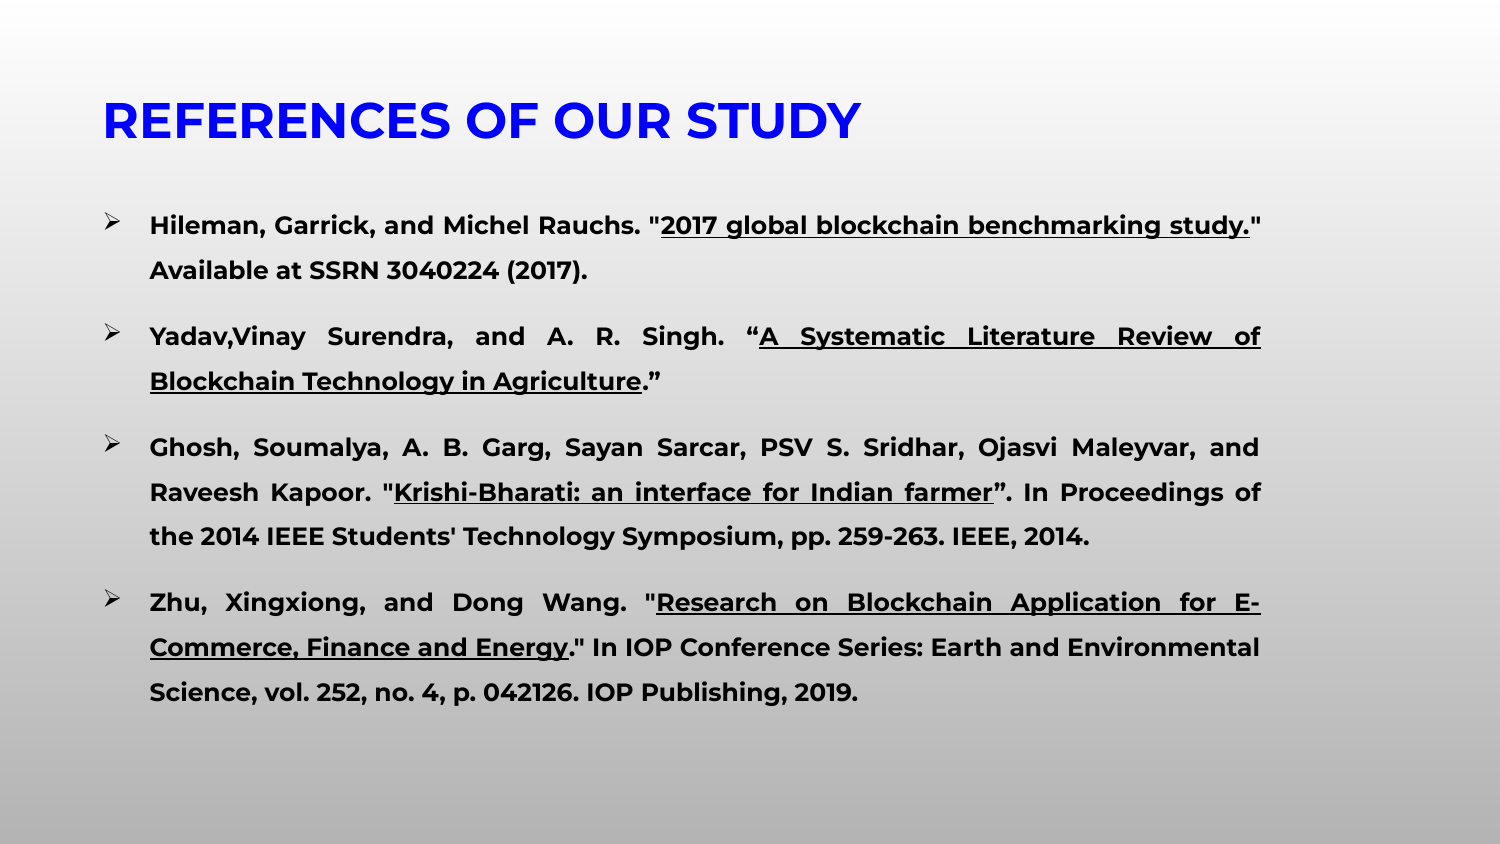

REFERENCES OF OUR STUDY

Hileman, Garrick, and Michel Rauchs. "2017 global blockchain benchmarking study." Available at SSRN 3040224 (2017).
Yadav,Vinay Surendra, and A. R. Singh. “A Systematic Literature Review of Blockchain Technology in Agriculture.”
Ghosh, Soumalya, A. B. Garg, Sayan Sarcar, PSV S. Sridhar, Ojasvi Maleyvar, and Raveesh Kapoor. "Krishi-Bharati: an interface for Indian farmer”. In Proceedings of the 2014 IEEE Students' Technology Symposium, pp. 259-263. IEEE, 2014.
Zhu, Xingxiong, and Dong Wang. "Research on Blockchain Application for E-Commerce, Finance and Energy." In IOP Conference Series: Earth and Environmental Science, vol. 252, no. 4, p. 042126. IOP Publishing, 2019.